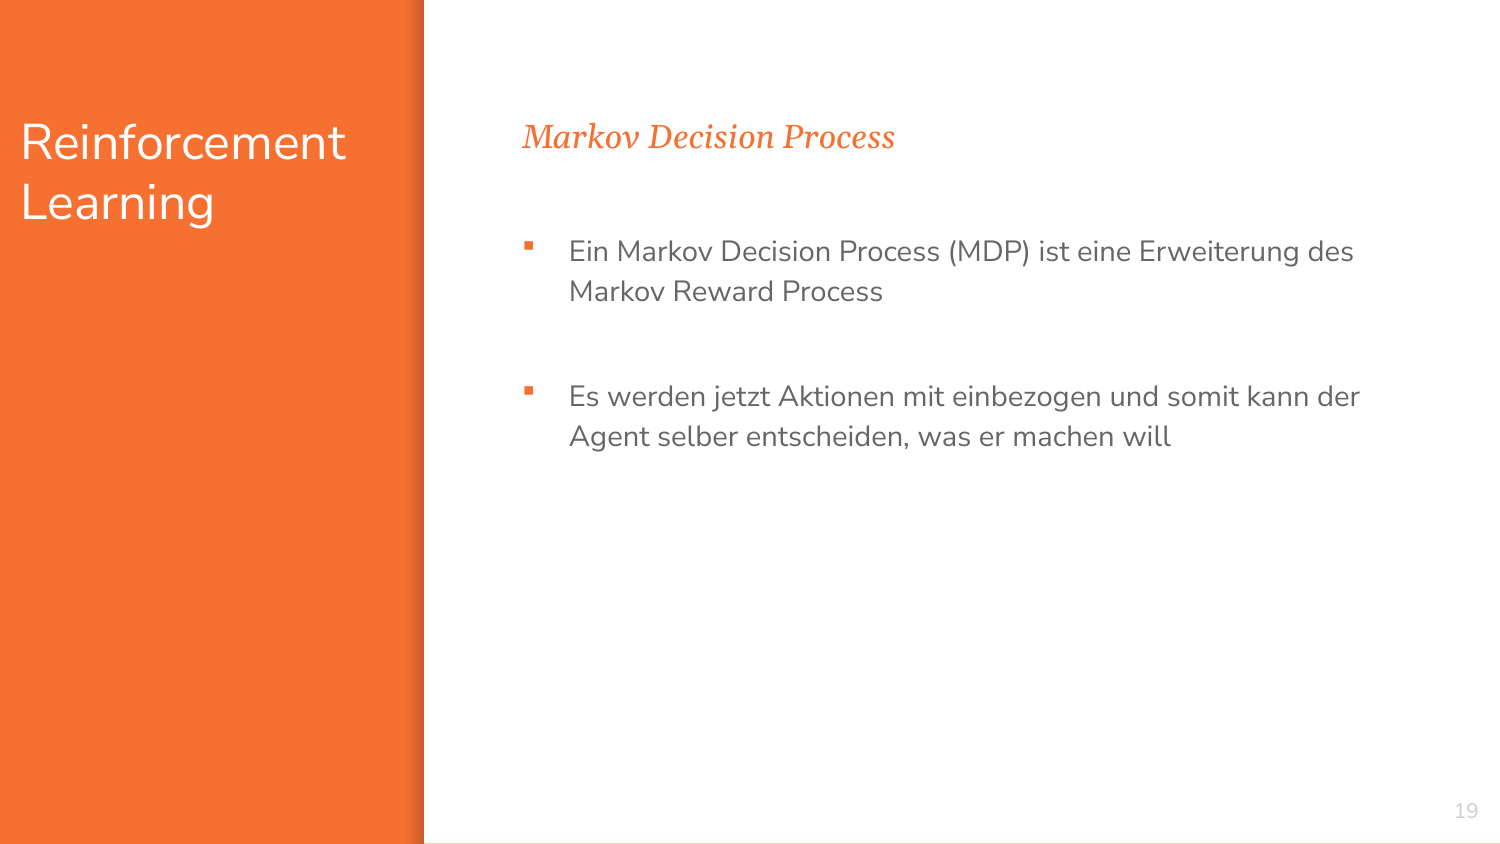

# Reinforcement Learning
Markov Decision Process
Ein Markov Decision Process (MDP) ist eine Erweiterung des Markov Reward Process

Es werden jetzt Aktionen mit einbezogen und somit kann der Agent selber entscheiden, was er machen will

19